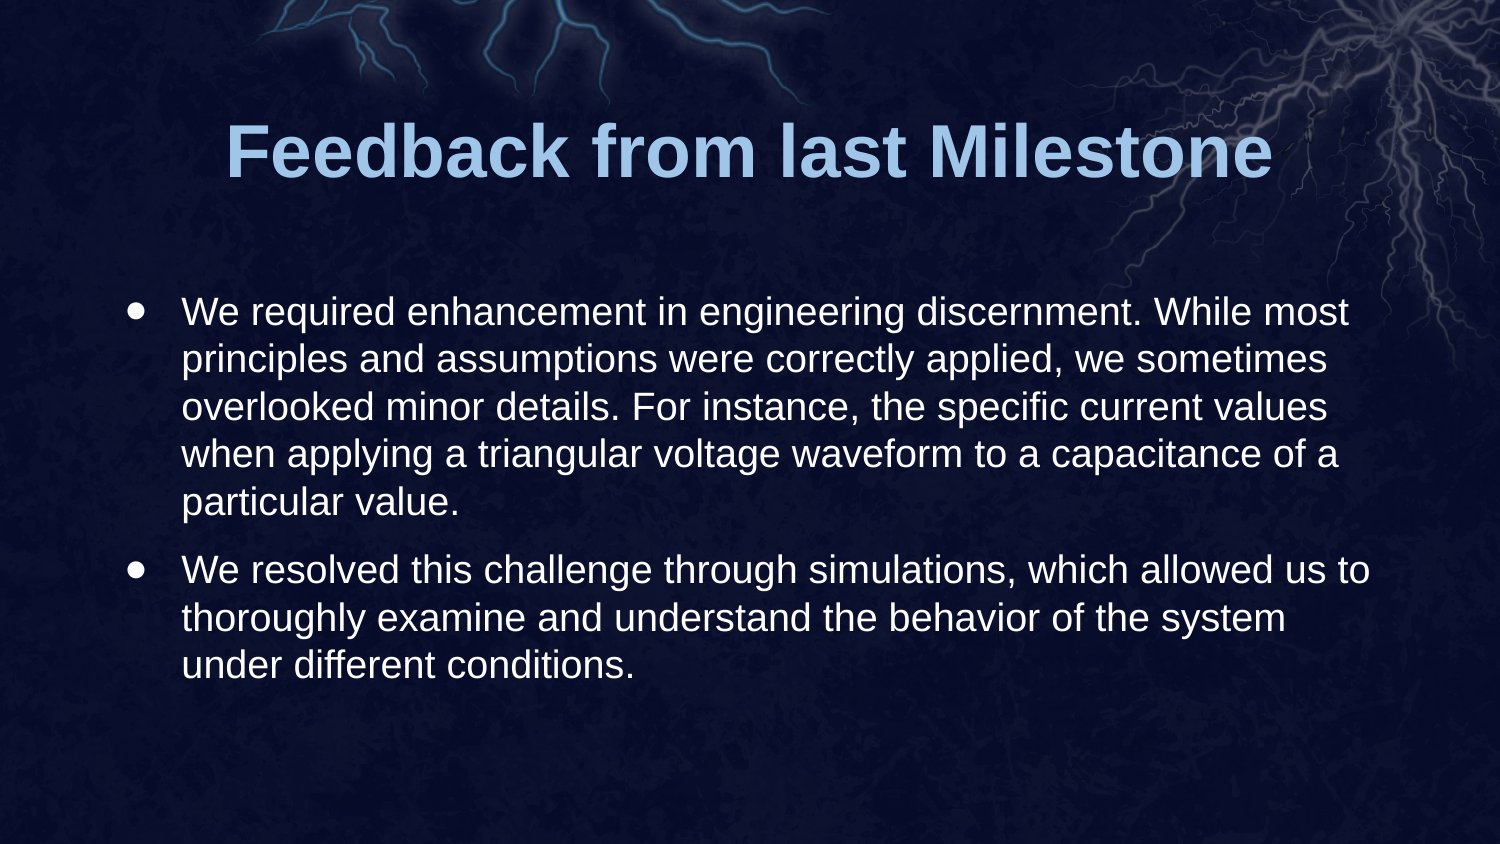

# Feedback from last Milestone
We required enhancement in engineering discernment. While most principles and assumptions were correctly applied, we sometimes overlooked minor details. For instance, the specific current values when applying a triangular voltage waveform to a capacitance of a particular value.
We resolved this challenge through simulations, which allowed us to thoroughly examine and understand the behavior of the system under different conditions.